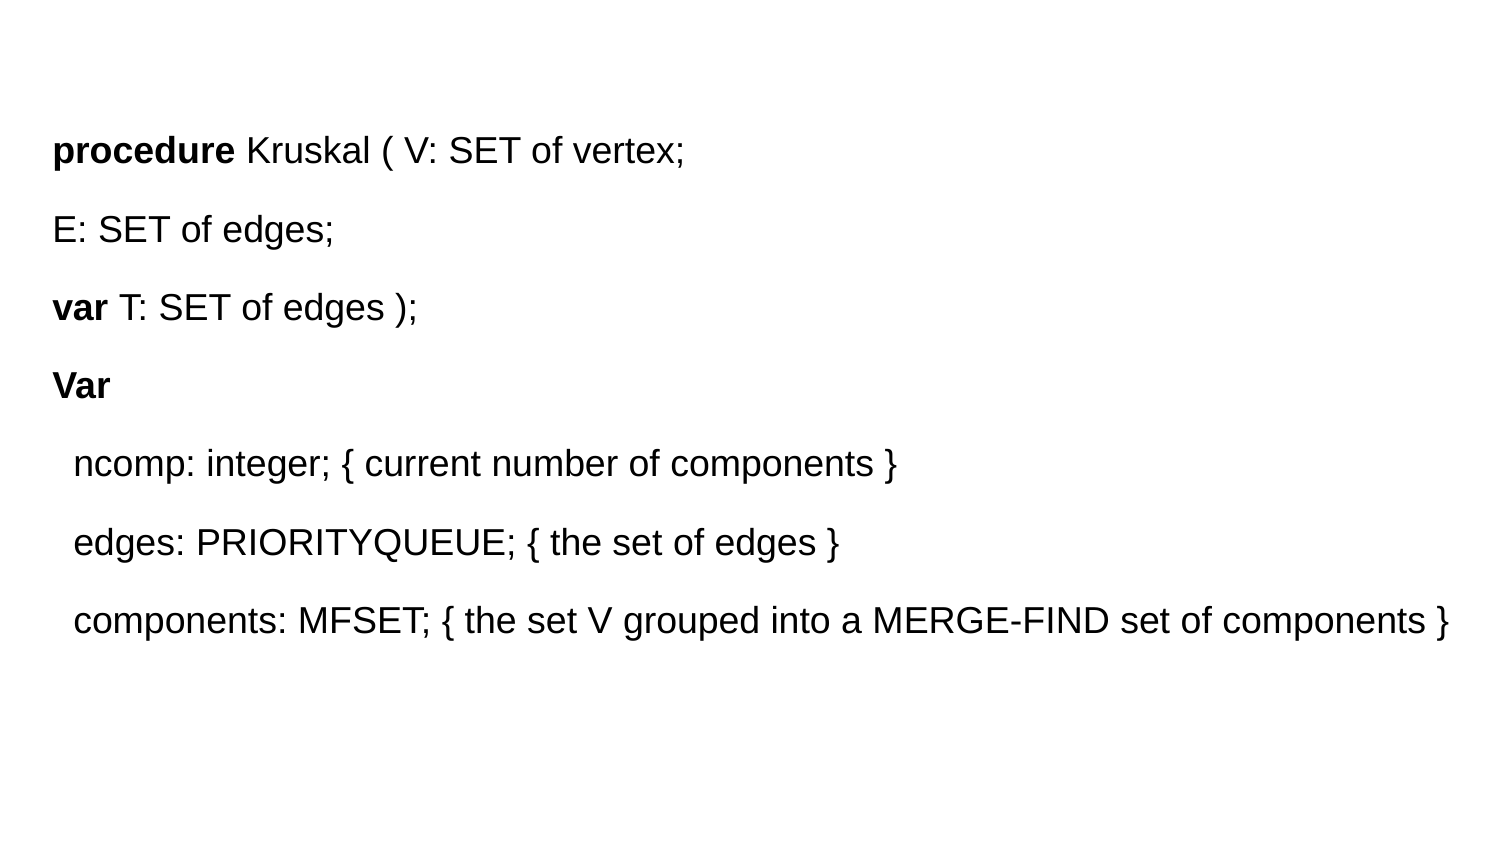

procedure Kruskal ( V: SET of vertex;
E: SET of edges;
var T: SET of edges );
Var
  ncomp: integer; { current number of components }
  edges: PRIORITYQUEUE; { the set of edges }
  components: MFSET; { the set V grouped into a MERGE-FIND set of components }